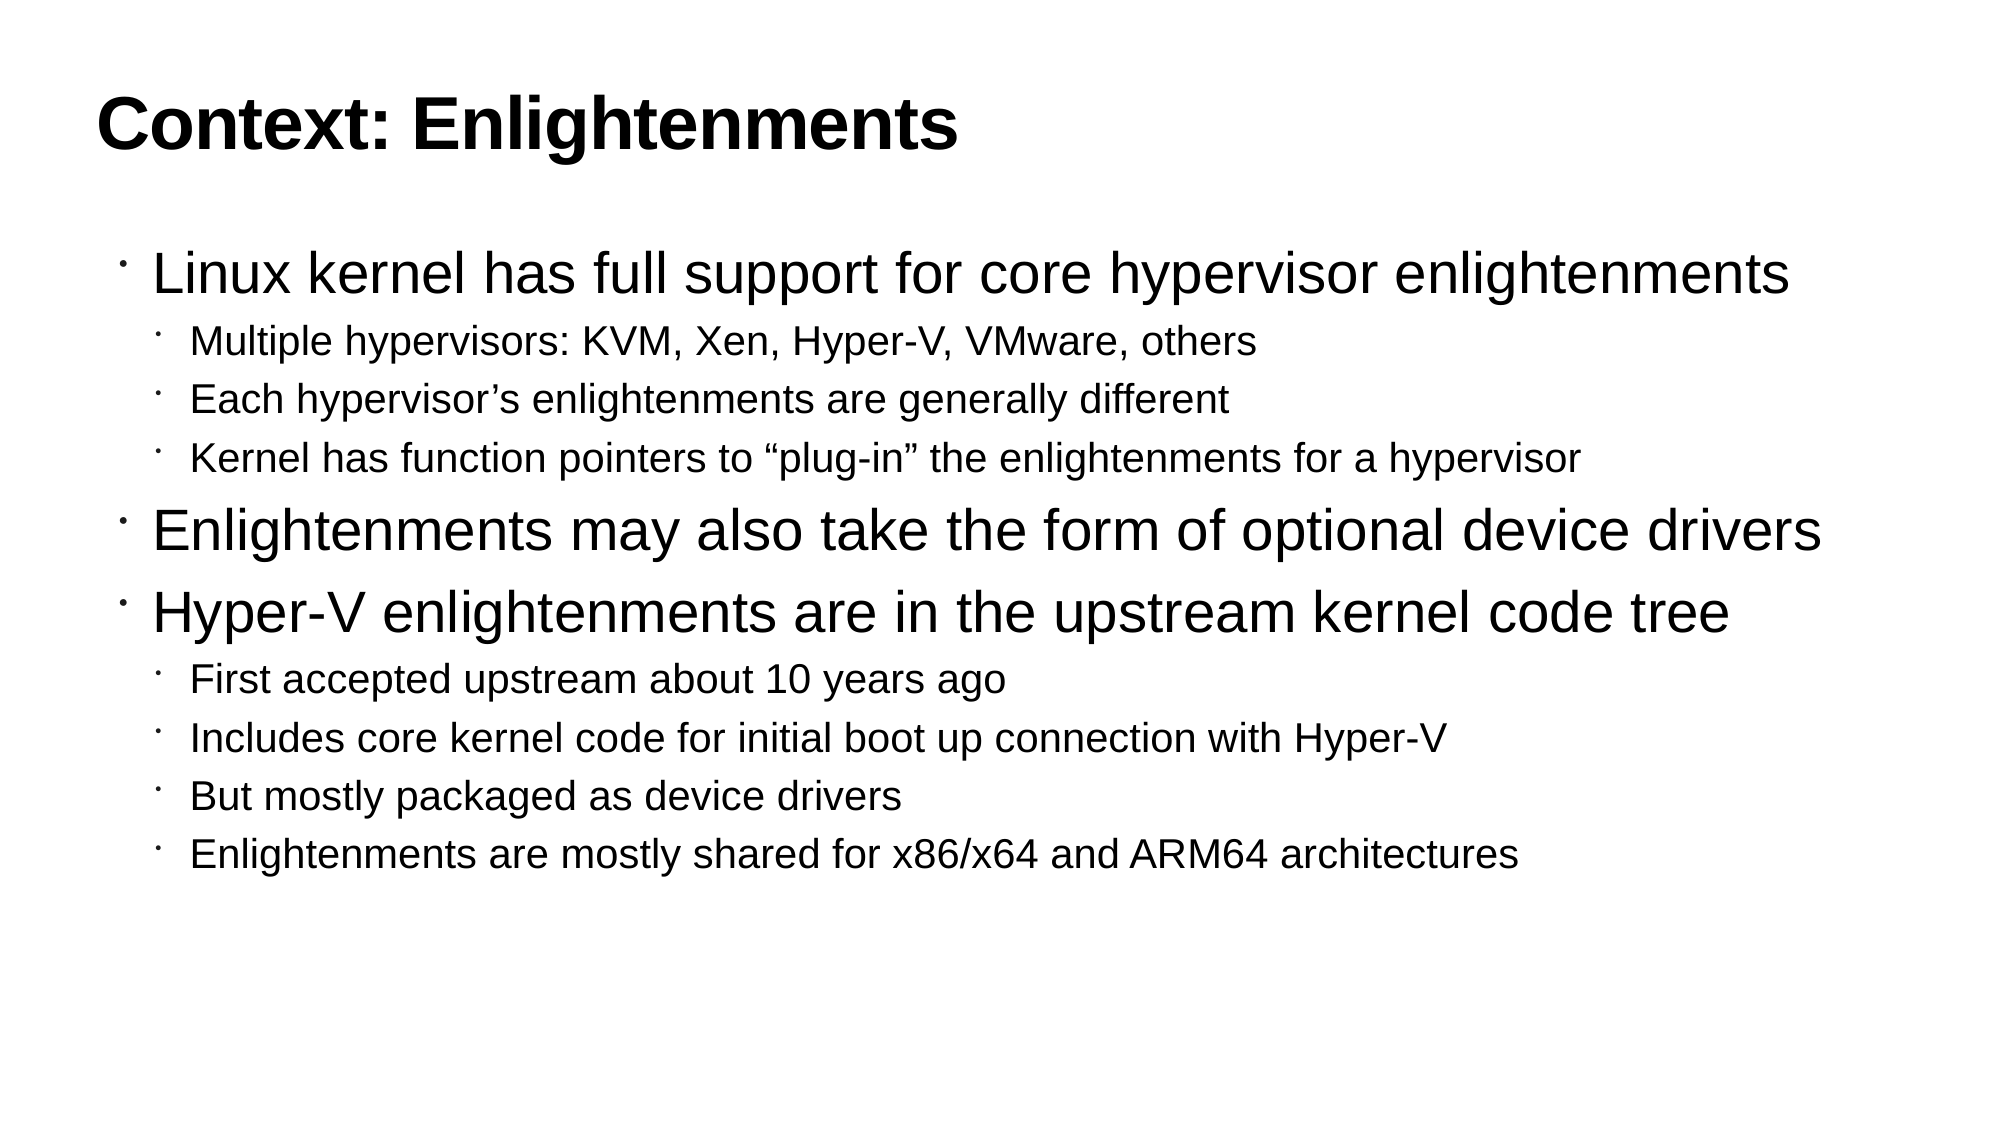

# Context: Enlightenments
Linux kernel has full support for core hypervisor enlightenments
Multiple hypervisors: KVM, Xen, Hyper-V, VMware, others
Each hypervisor’s enlightenments are generally different
Kernel has function pointers to “plug-in” the enlightenments for a hypervisor
Enlightenments may also take the form of optional device drivers
Hyper-V enlightenments are in the upstream kernel code tree
First accepted upstream about 10 years ago
Includes core kernel code for initial boot up connection with Hyper-V
But mostly packaged as device drivers
Enlightenments are mostly shared for x86/x64 and ARM64 architectures